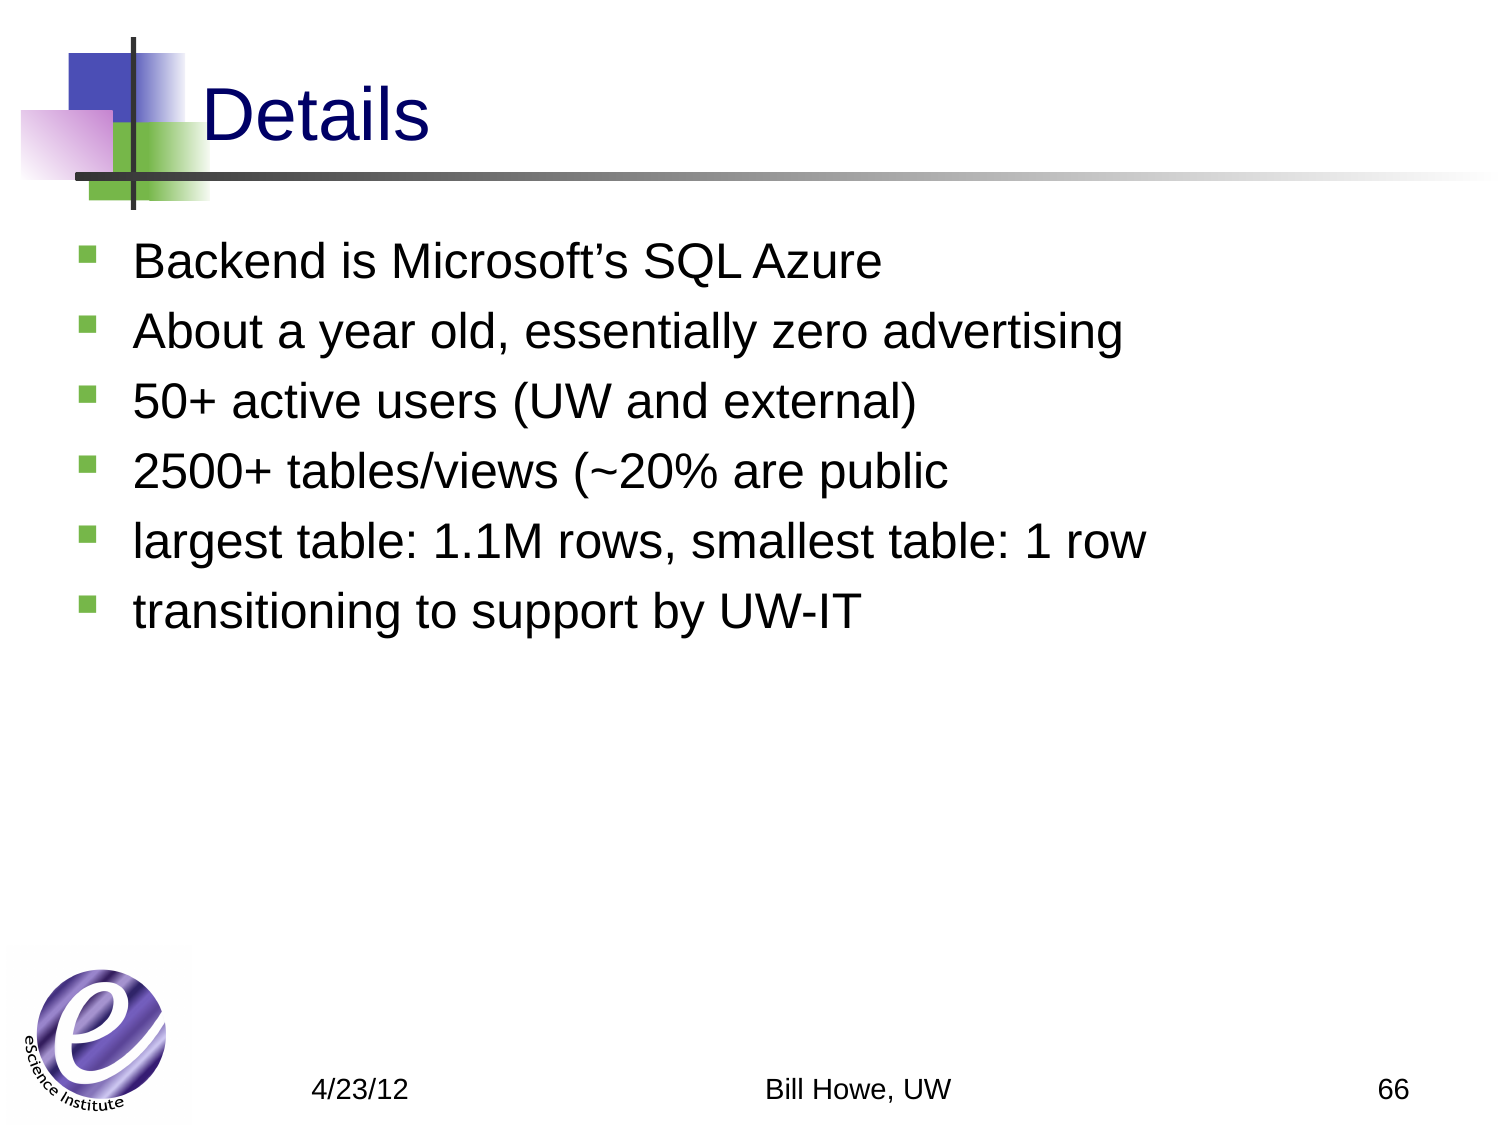

# Details
Backend is Microsoft’s SQL Azure
About a year old, essentially zero advertising
50+ active users (UW and external)
2500+ tables/views (~20% are public
largest table: 1.1M rows, smallest table: 1 row
transitioning to support by UW-IT

Bill Howe, UW
66
4/23/12